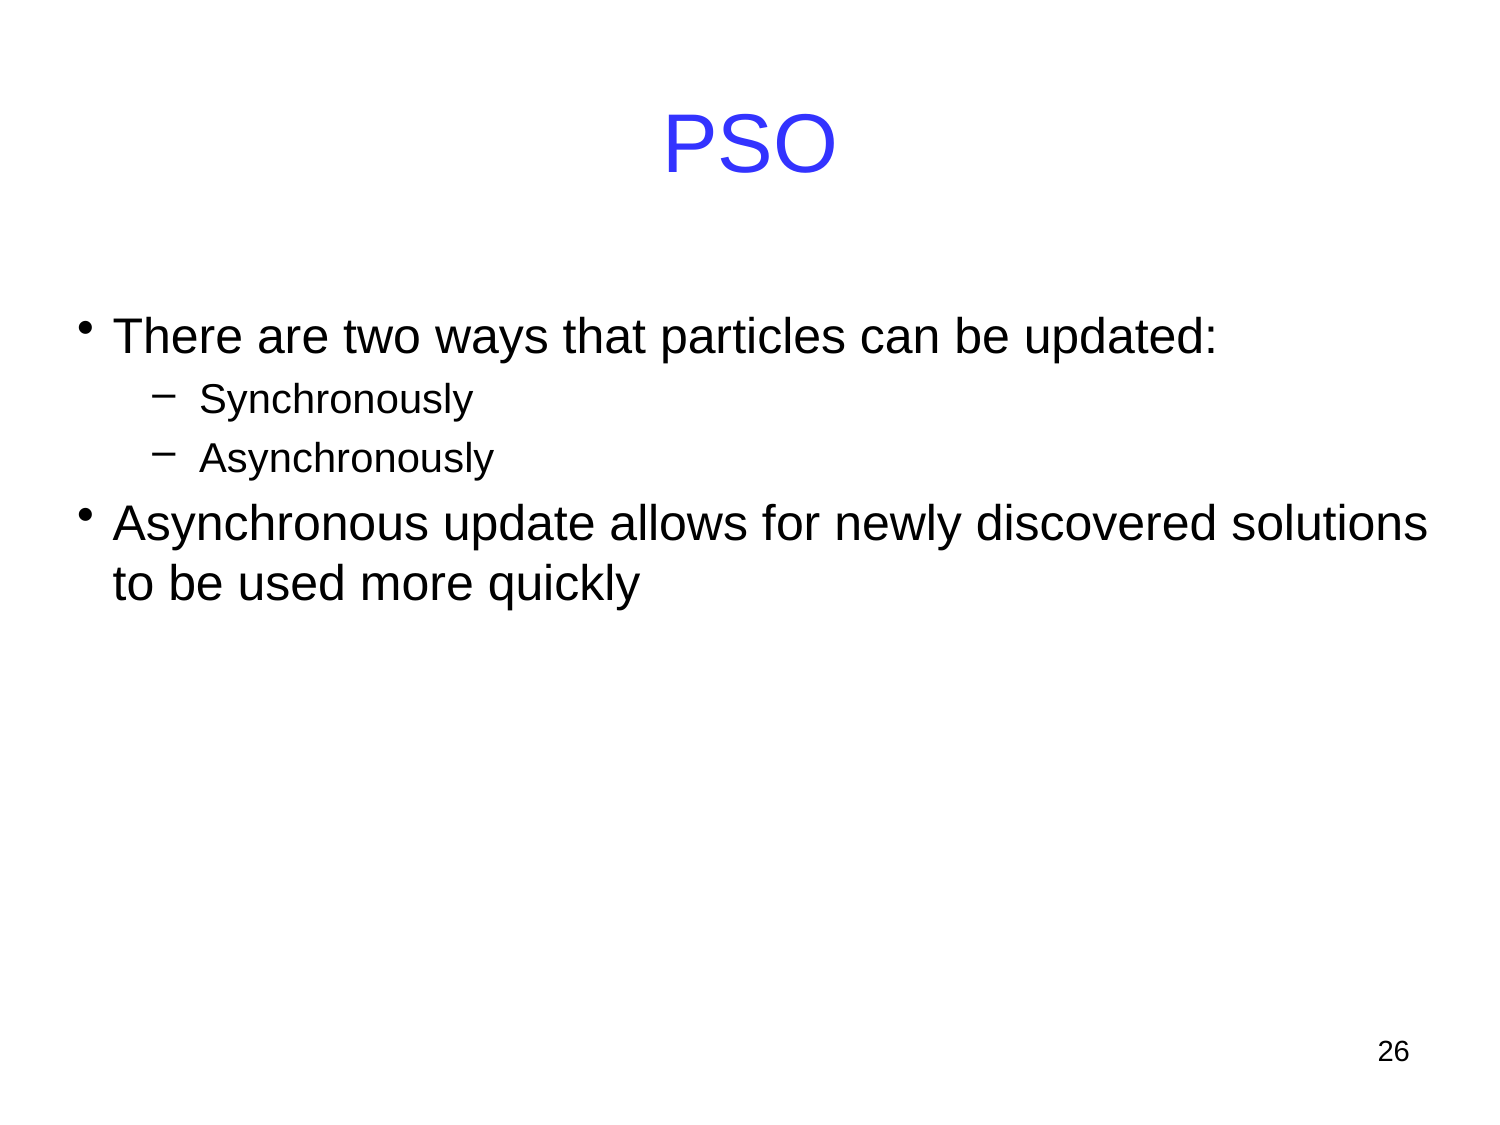

# PSO
There are two ways that particles can be updated:
Synchronously
Asynchronously
Asynchronous update allows for newly discovered solutions to be used more quickly
26